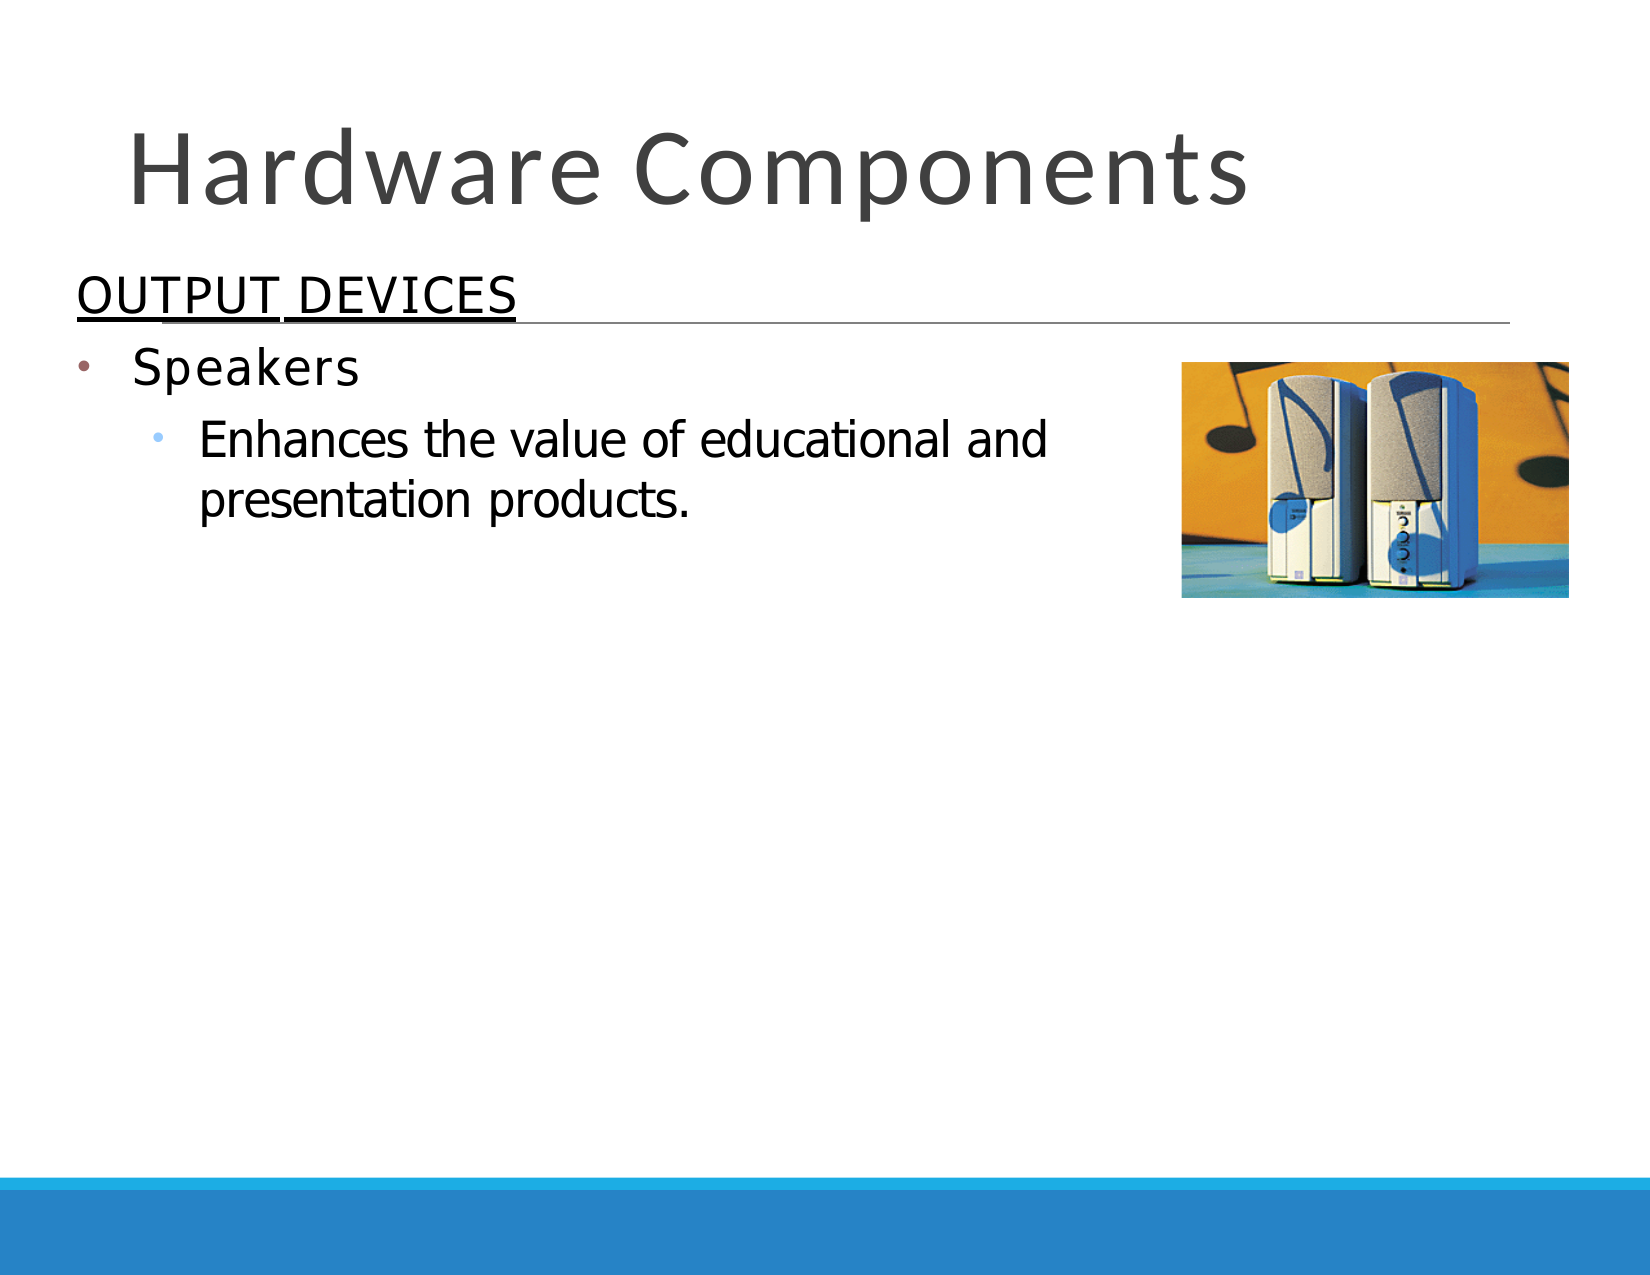

# Hardware Components
OUTPUT DEVICES
Speakers
Enhances the value of educational and  presentation products.